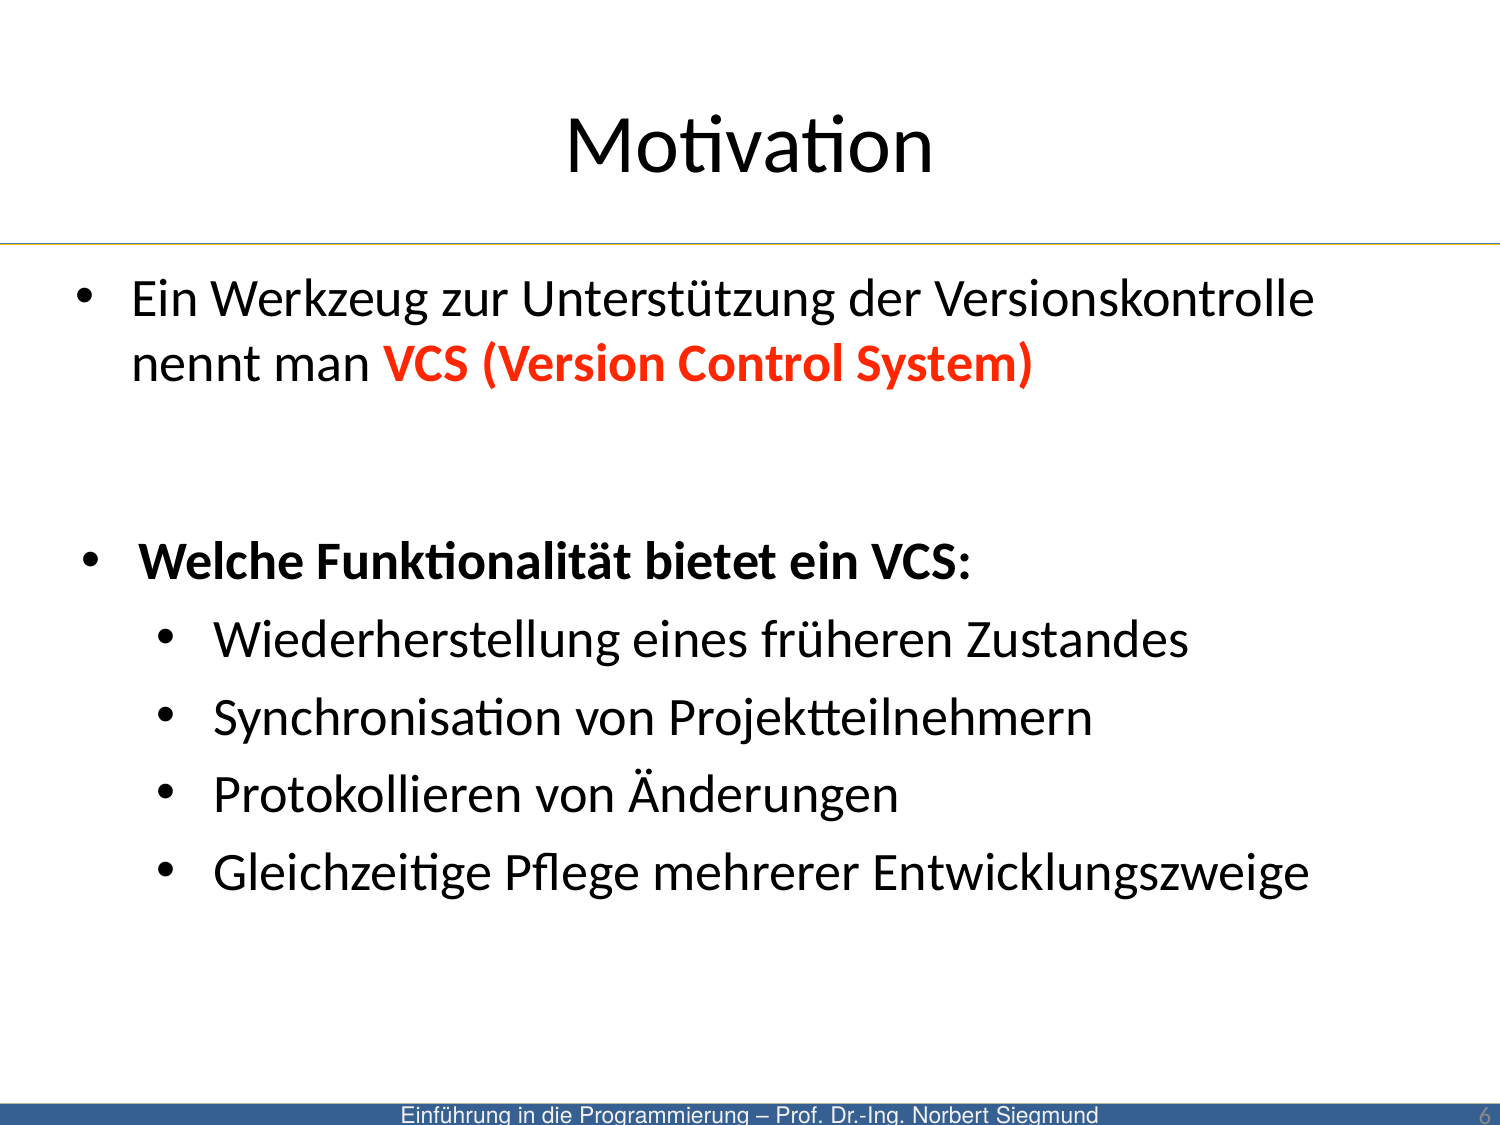

# Motivation
Ein Werkzeug zur Unterstützung der Versionskontrolle
nennt man VCS (Version Control System)
Welche Funktionalität bietet ein VCS:
Wiederherstellung eines früheren Zustandes
Synchronisation von Projektteilnehmern
Protokollieren von Änderungen
Gleichzeitige Pflege mehrerer Entwicklungszweige
6